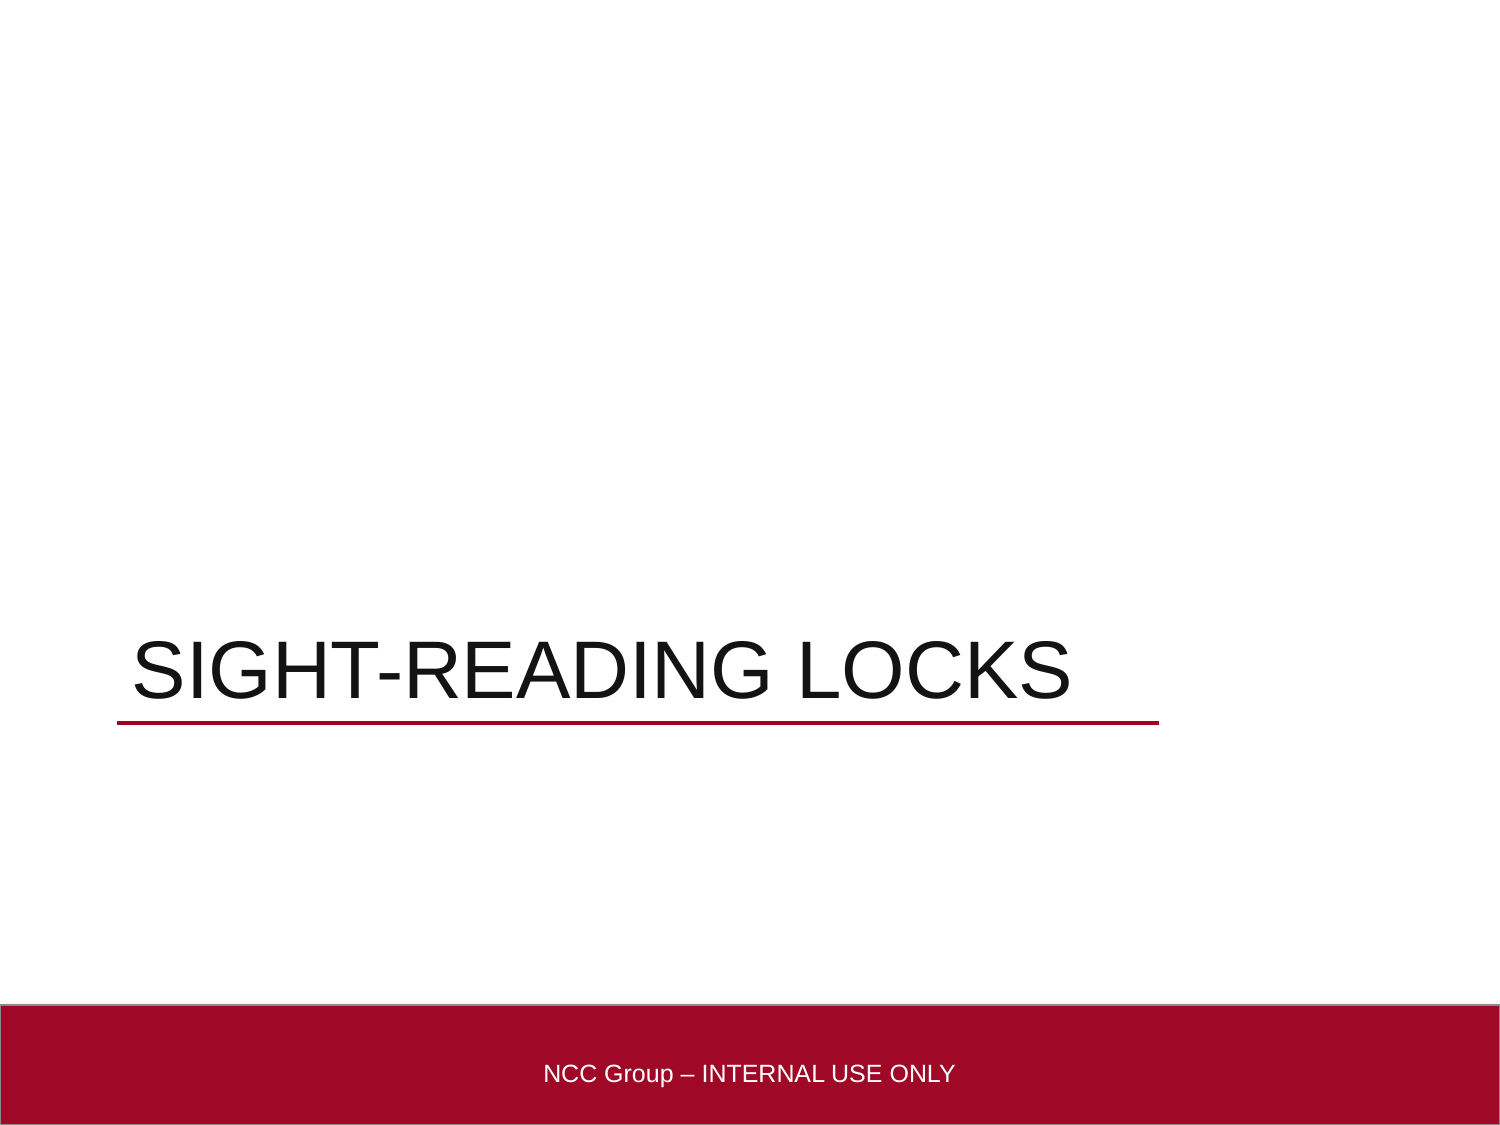

# Sight-Reading locks
NCC Group – INTERNAL USE ONLY